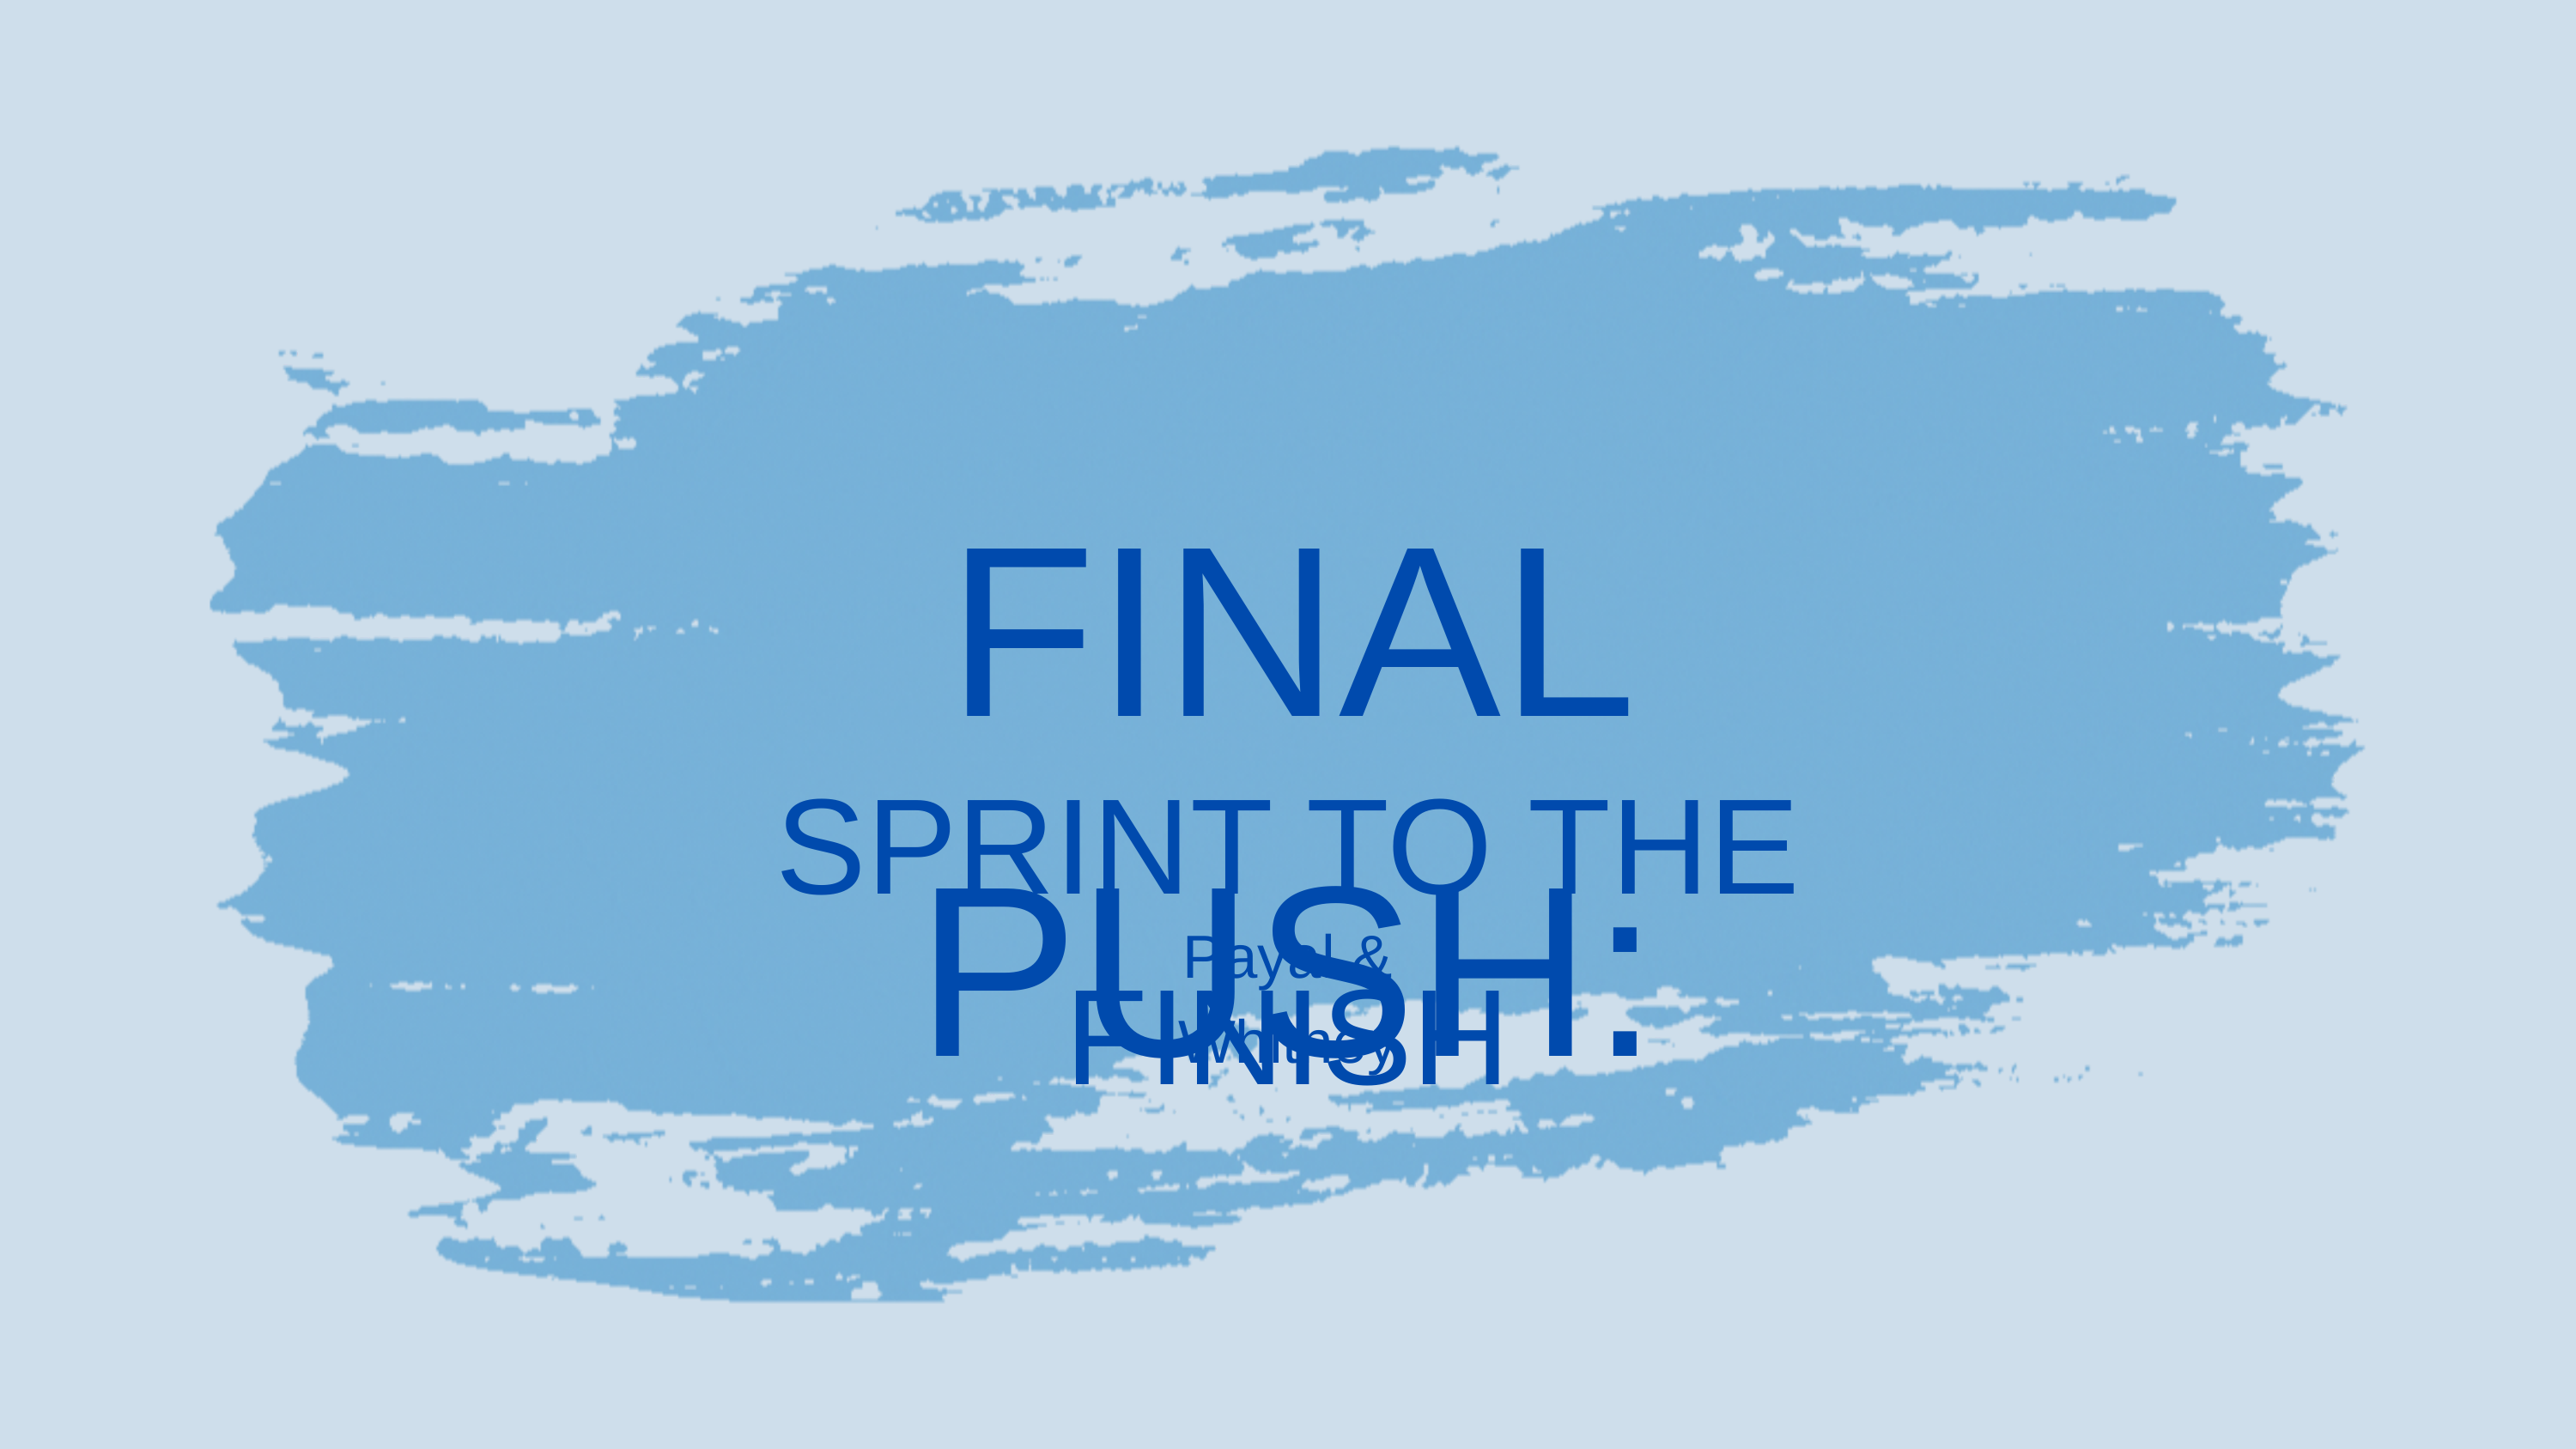

FINAL PUSH:
SPRINT TO THE FINISH
Payal & Whitney